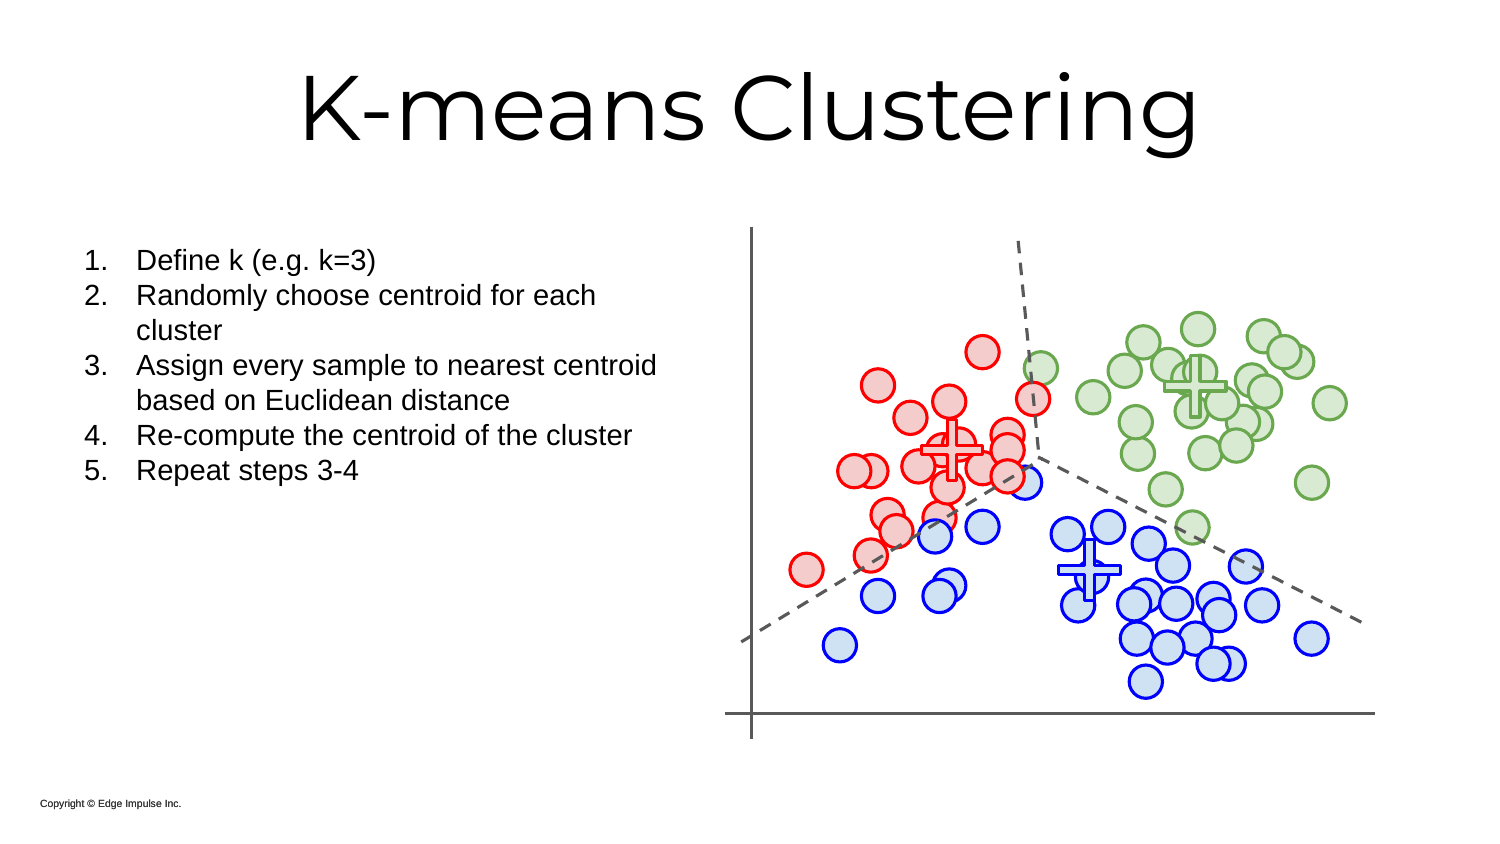

K-means Clustering
Define k (e.g. k=3)
Randomly choose centroid for each cluster
Assign every sample to nearest centroid based on Euclidean distance
Re-compute the centroid of the cluster
Repeat steps 3-4